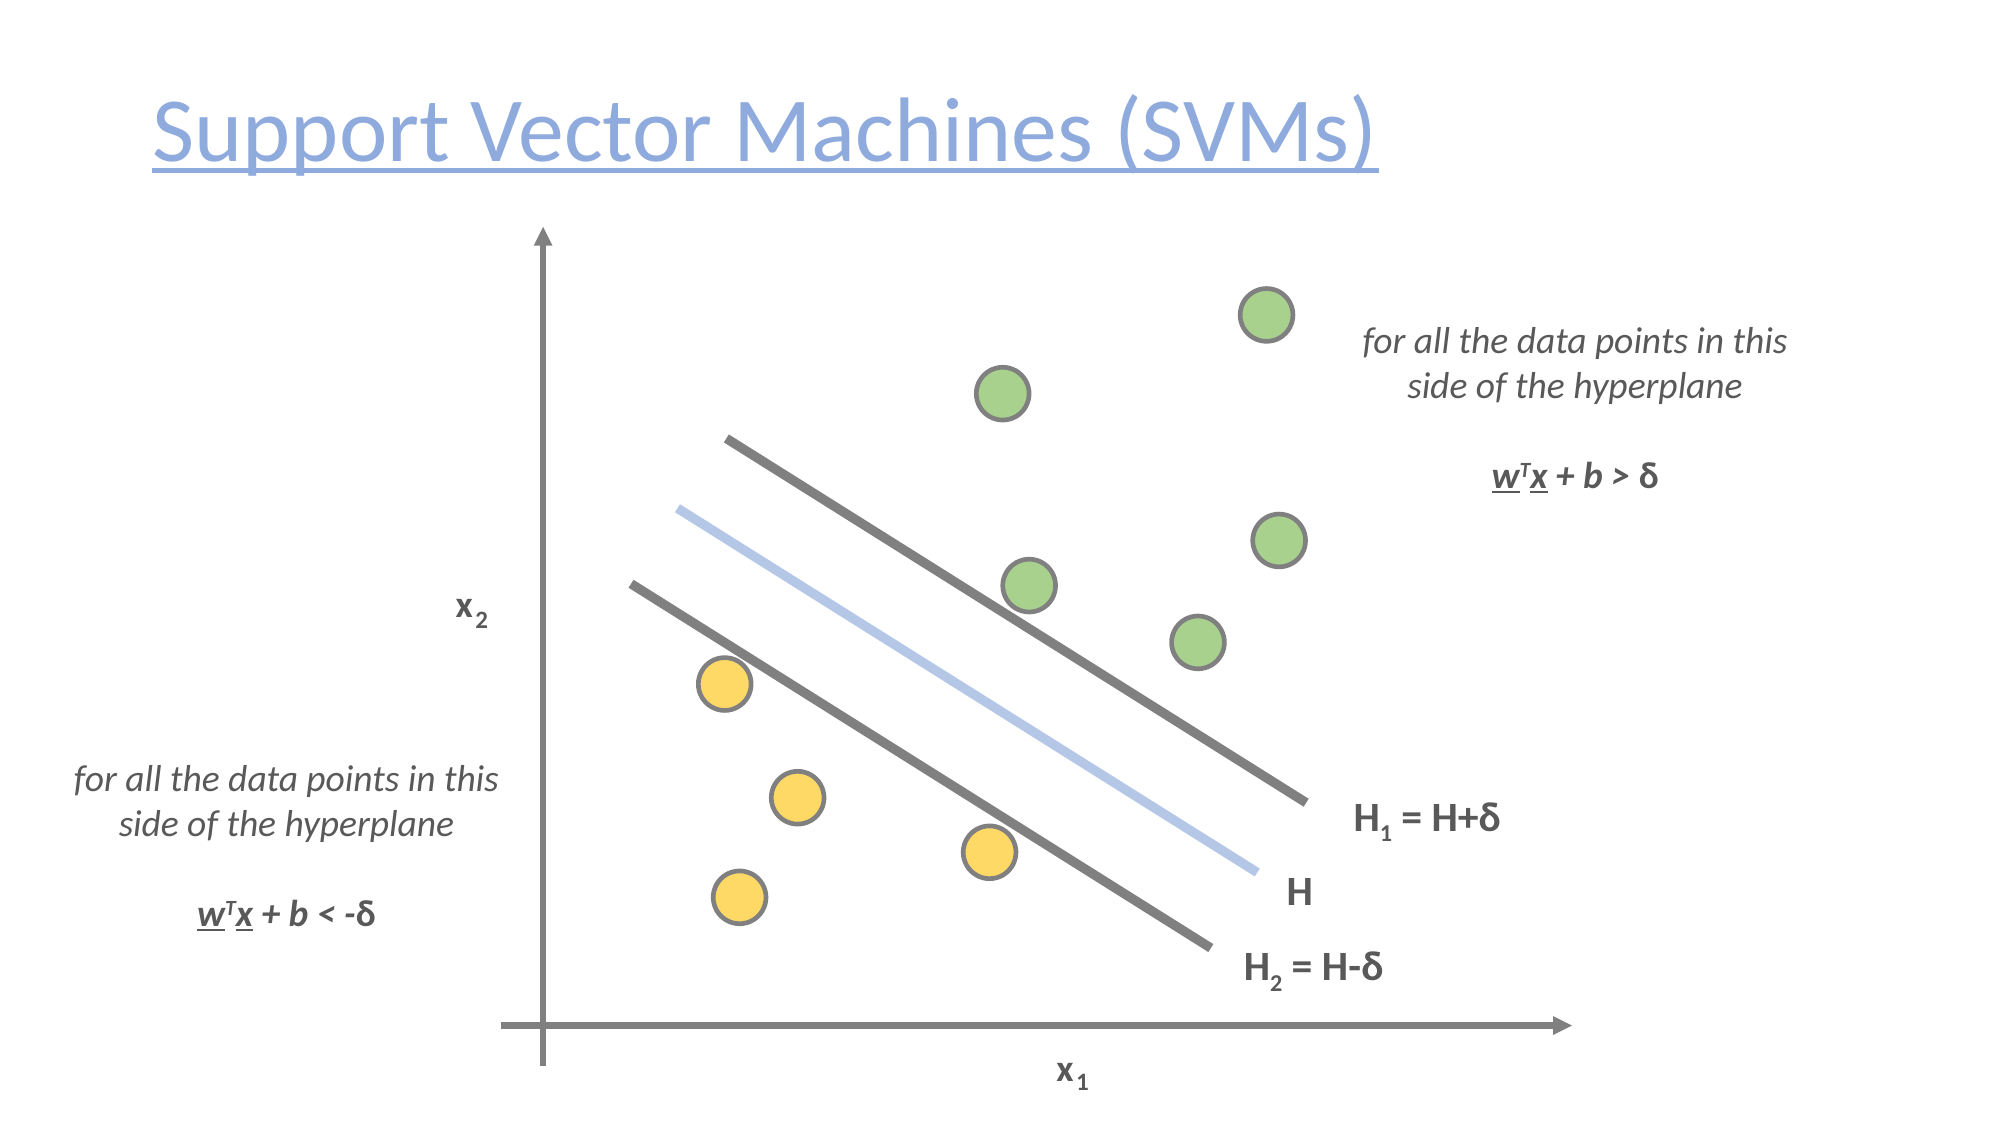

# Support Vector Machines (SVMs)

for all the data points in this
side of the hyperplane

wTx + b > δ

x
2

for all the data points in this
side of the hyperplane

wTx + b < -δ

H1 = H+δ

H

H2 = H-δ
x
1